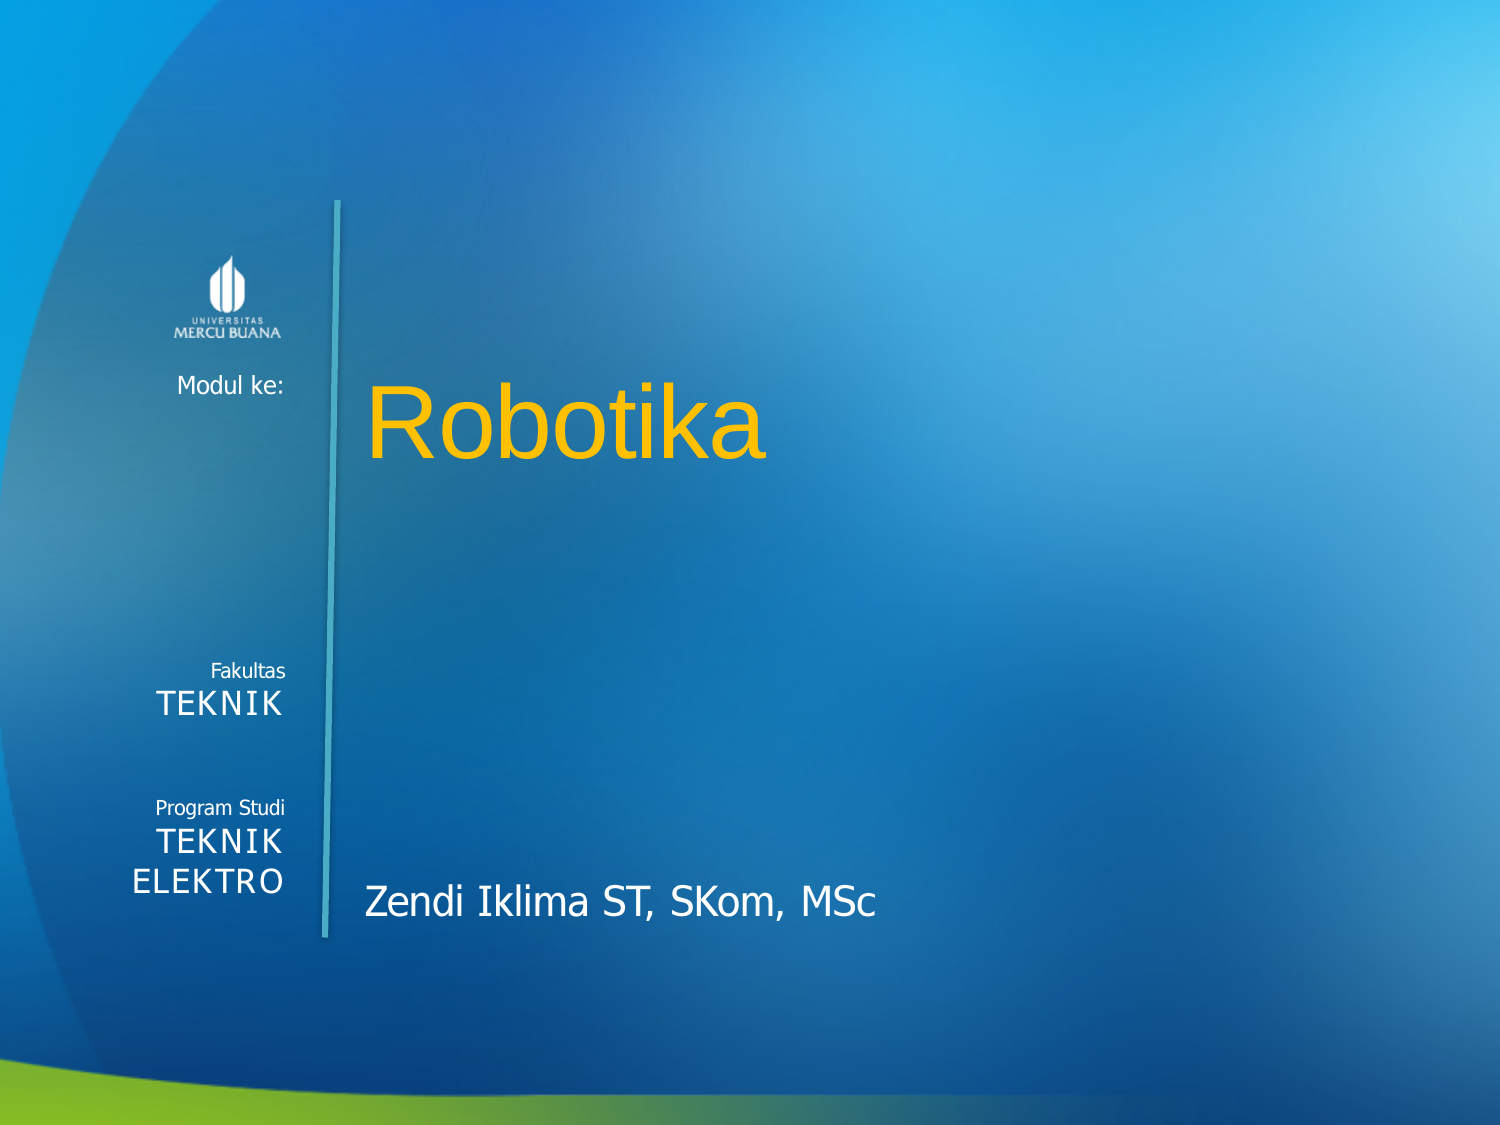

Robotika

TEKNIK
TEKNIK ELEKTRO
Zendi Iklima ST, SKom, MSc